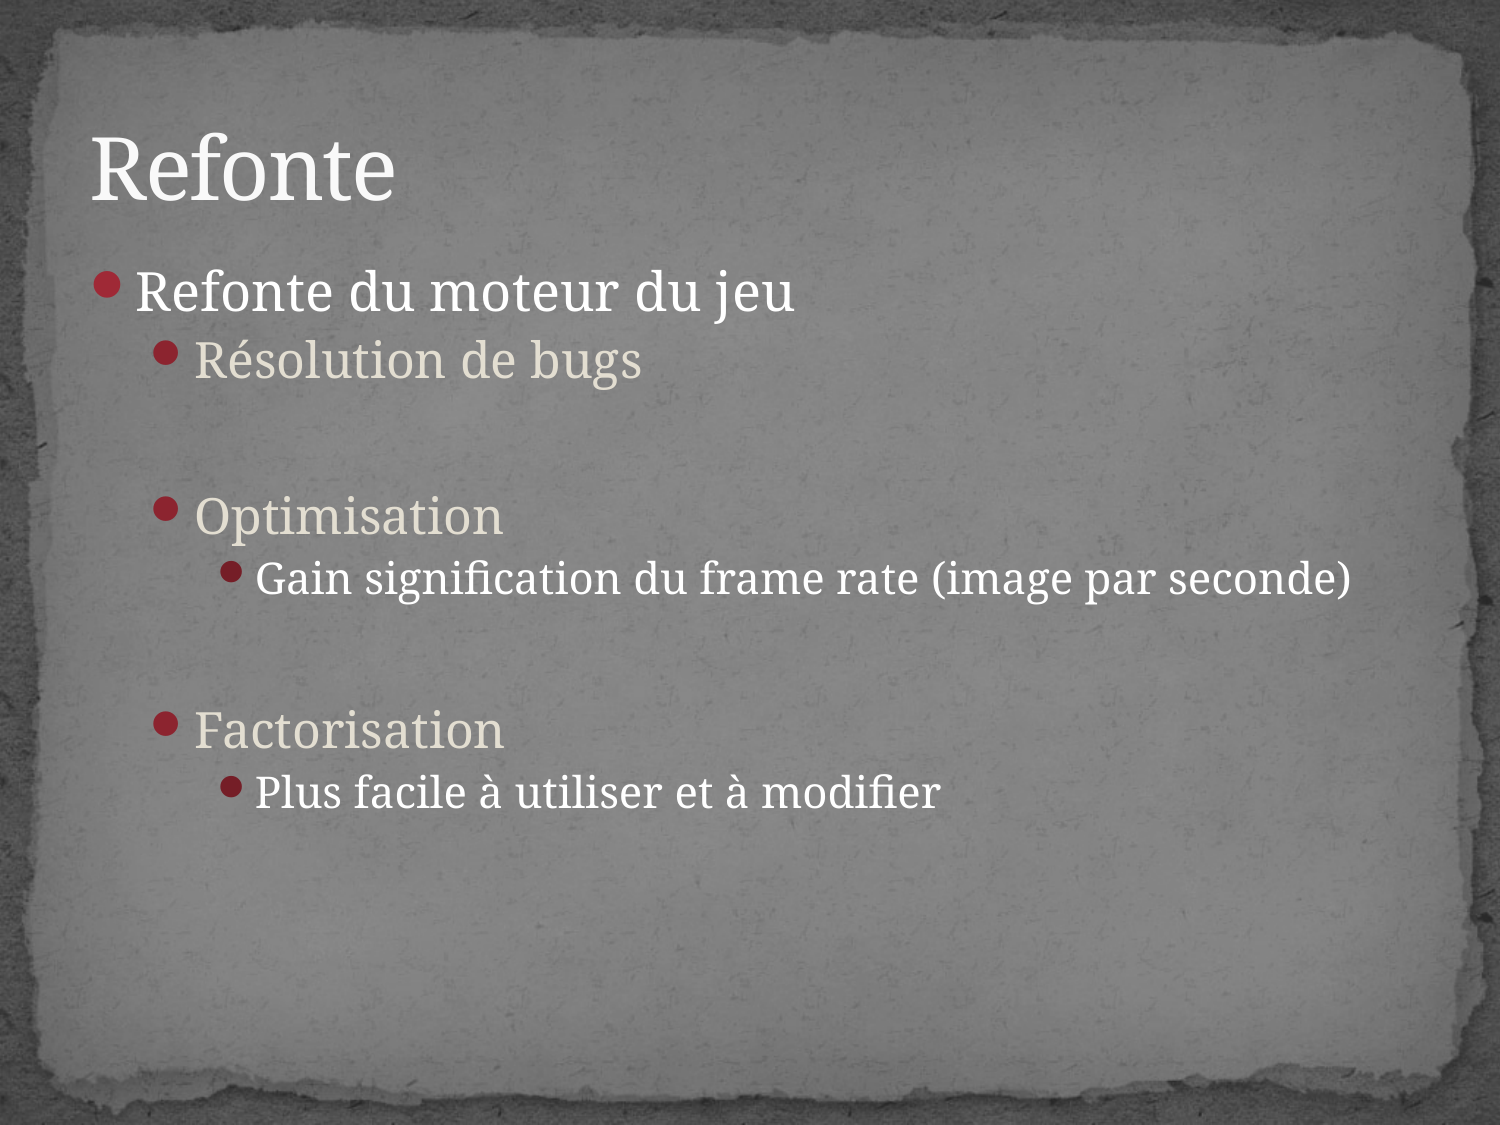

# Refonte
Refonte du moteur du jeu
Résolution de bugs

Optimisation
Gain signification du frame rate (image par seconde)

Factorisation
Plus facile à utiliser et à modifier